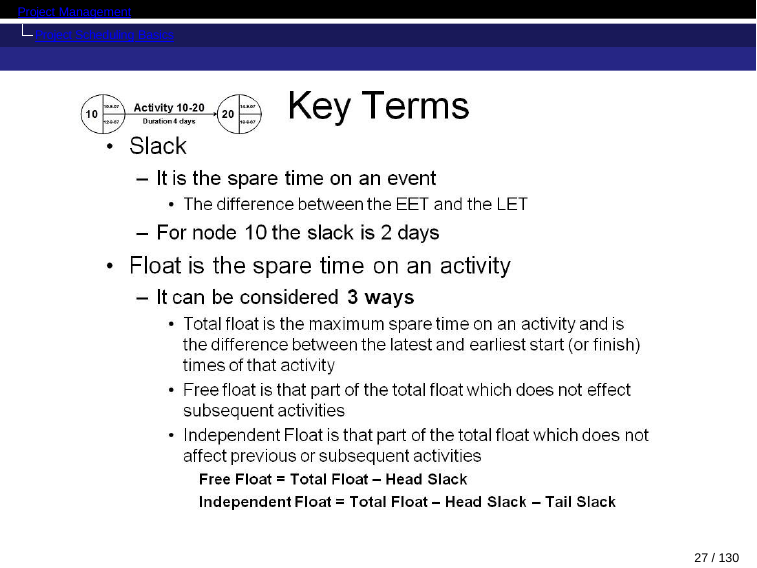

Project Management

Project Scheduling Basics

27 / 130